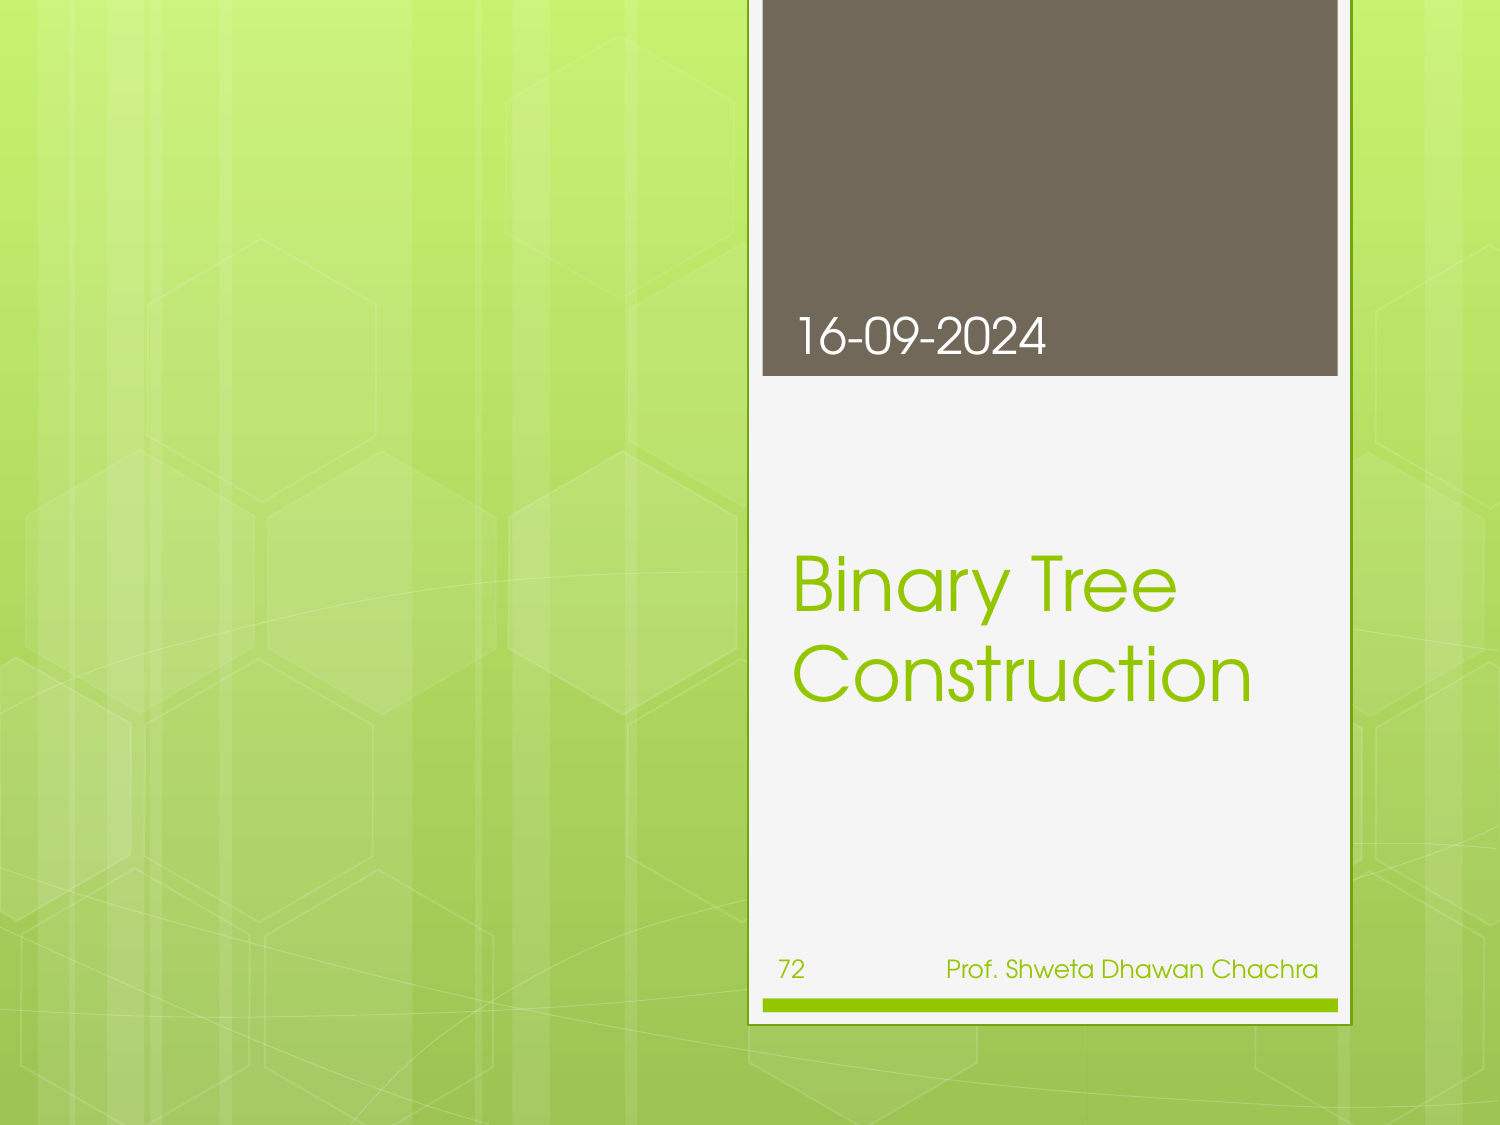

16-09-2024
# Binary Tree Construction

72
Prof. Shweta Dhawan Chachra